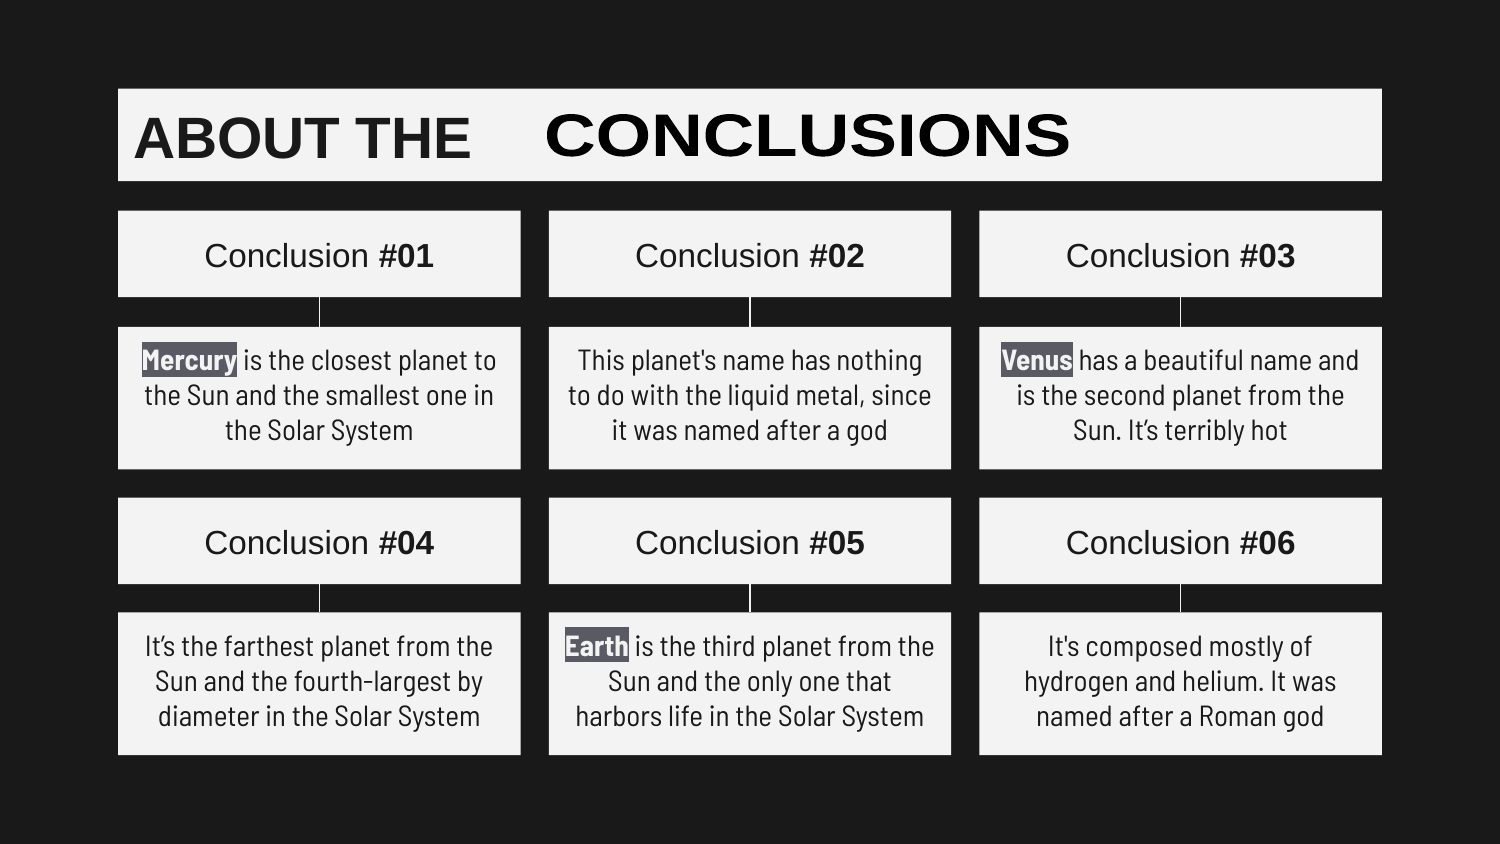

ABOUT THE
CONCLUSIONS
# Conclusion #01
Conclusion #02
Conclusion #03
Mercury is the closest planet to the Sun and the smallest one in the Solar System
This planet's name has nothing to do with the liquid metal, since it was named after a god

Venus has a beautiful name and is the second planet from the Sun. It’s terribly hot
Conclusion #04
Conclusion #05
Conclusion #06
It’s the farthest planet from the Sun and the fourth-largest by diameter in the Solar System
Earth is the third planet from the Sun and the only one that harbors life in the Solar System
It's composed mostly of hydrogen and helium. It was named after a Roman god